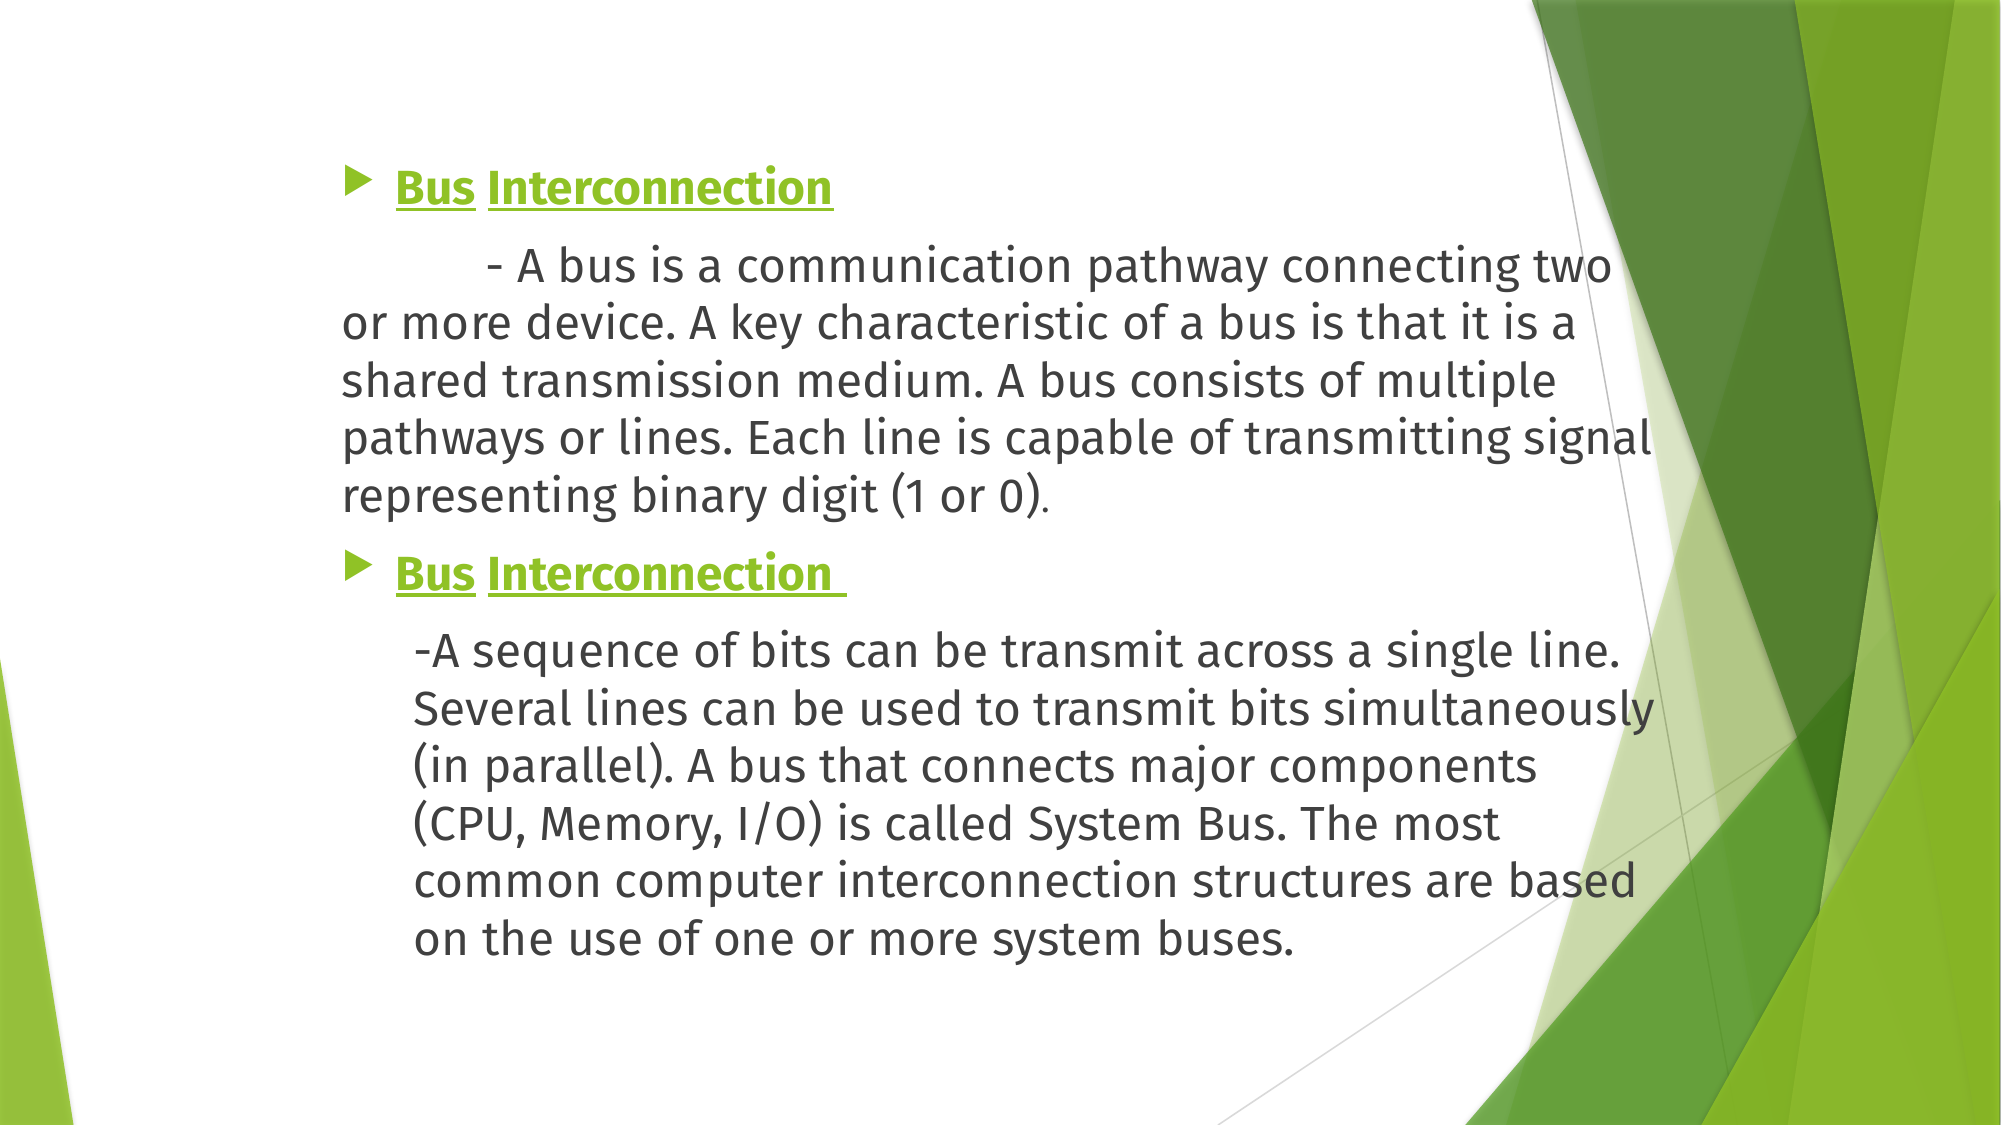

Bus Interconnection
	- A bus is a communication pathway connecting two or more device. A key characteristic of a bus is that it is a shared transmission medium. A bus consists of multiple pathways or lines. Each line is capable of transmitting signal representing binary digit (1 or 0).
Bus Interconnection
	-A sequence of bits can be transmit across a single line. Several lines can be used to transmit bits simultaneously (in parallel). A bus that connects major components (CPU, Memory, I/O) is called System Bus. The most common computer interconnection structures are based on the use of one or more system buses.